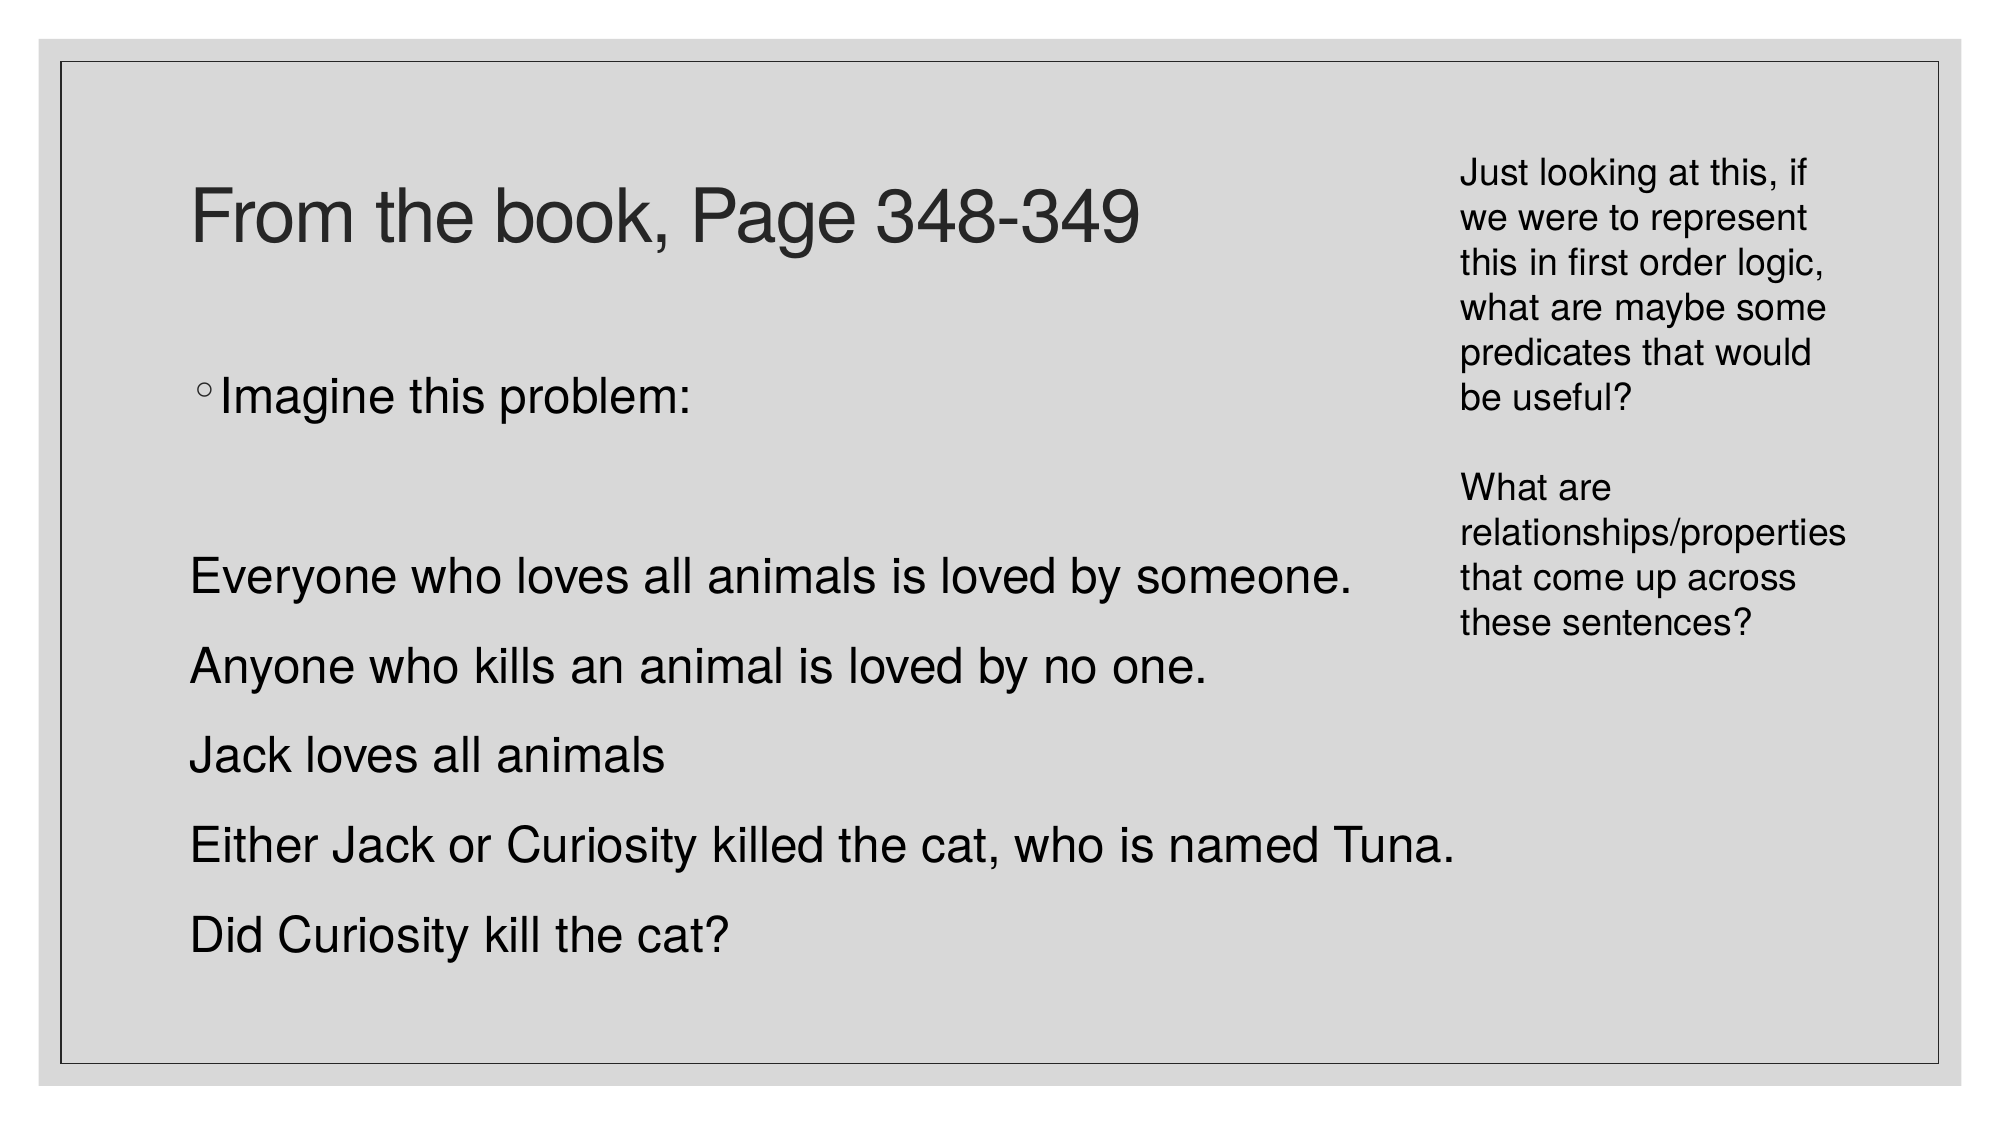

# From the book, Page 348-349
Just looking at this, if we were to represent this in first order logic, what are maybe some predicates that would be useful?

What are relationships/properties that come up across these sentences?
Imagine this problem:

Everyone who loves all animals is loved by someone.
Anyone who kills an animal is loved by no one.
Jack loves all animals
Either Jack or Curiosity killed the cat, who is named Tuna.
Did Curiosity kill the cat?